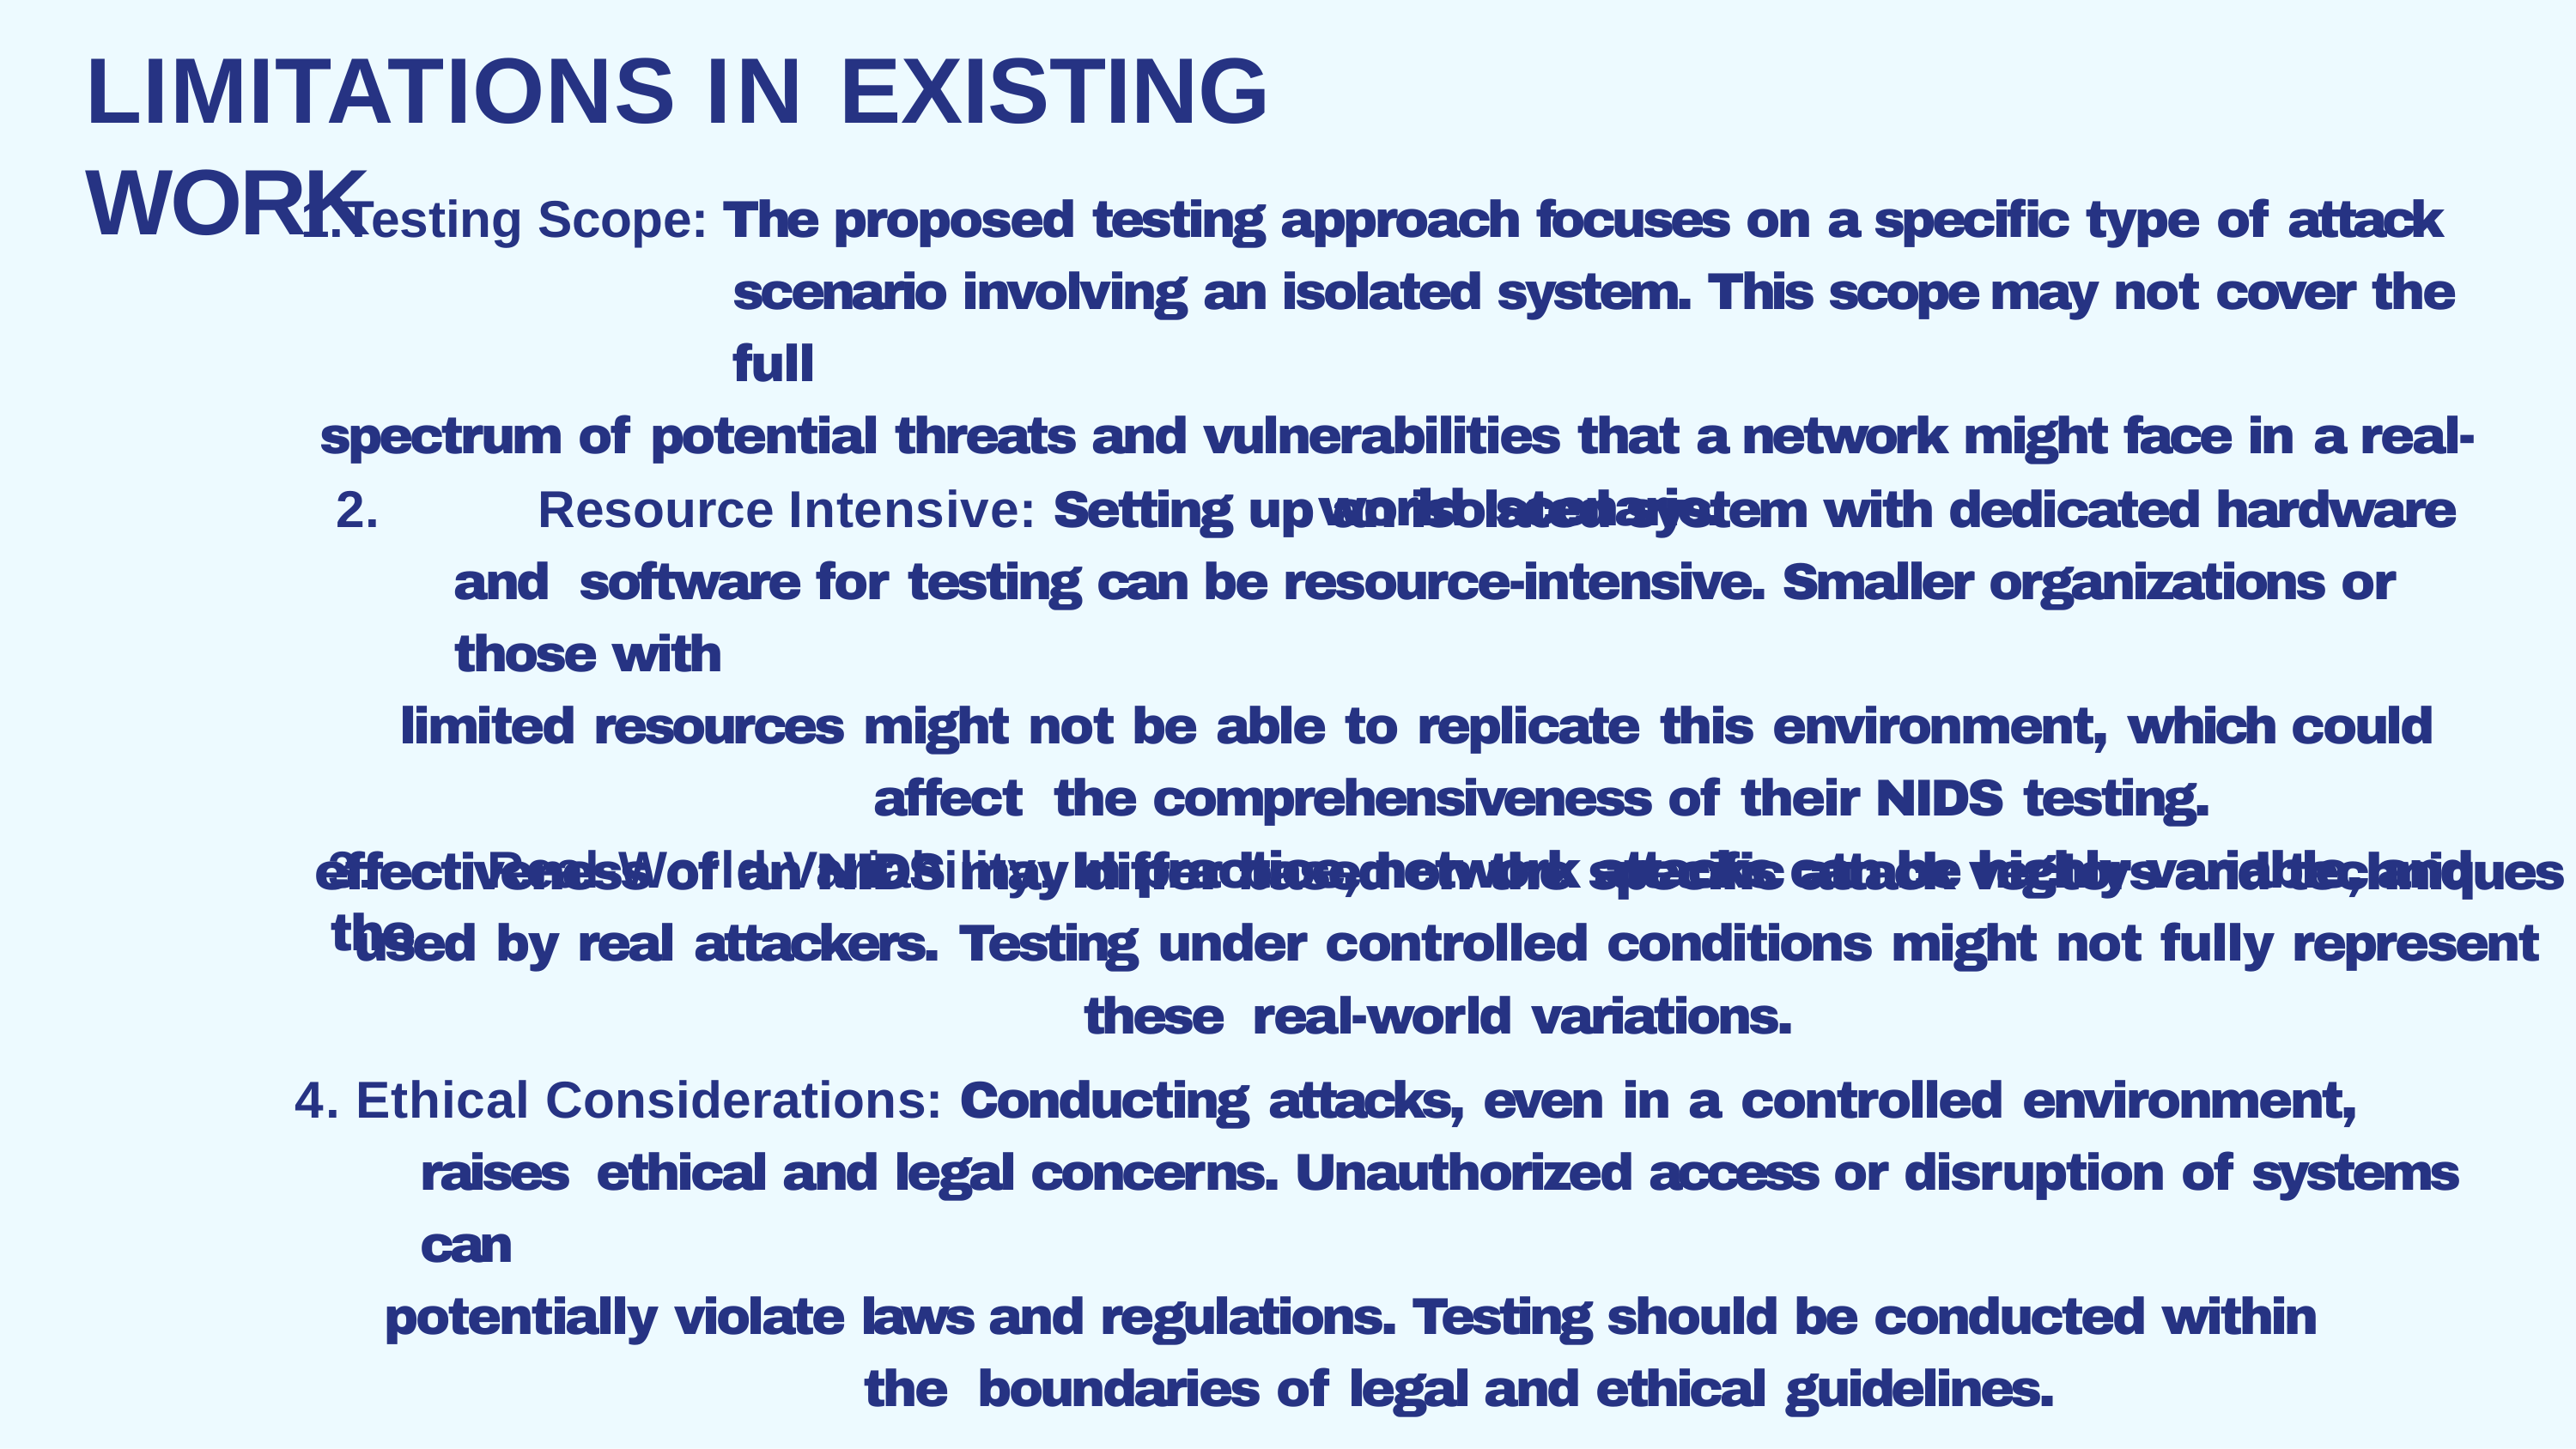

# LIMITATIONS IN EXISTING WORK
1.Testing Scope: The proposed testing approach focuses on a specific type of attack  scenario involving an isolated system. This scope may not cover the full
spectrum of potential threats and vulnerabilities that a network might face in a real-world  scenario.
Resource Intensive: Setting up an isolated system with dedicated hardware and  software for testing can be resource-intensive. Smaller organizations or those with
limited resources might not be able to replicate this environment, which could affect  the comprehensiveness of their NIDS testing.
3.	Real-World Variability: In practice, network attacks can be highly variable, and the
2.
effectiveness of an NIDS may differ based on the specific attack vectors and techniques  used by real attackers. Testing under controlled conditions might not fully represent these  real-world variations.
4. Ethical Considerations: Conducting attacks, even in a controlled environment, raises  ethical and legal concerns. Unauthorized access or disruption of systems can
potentially violate laws and regulations. Testing should be conducted within the  boundaries of legal and ethical guidelines.